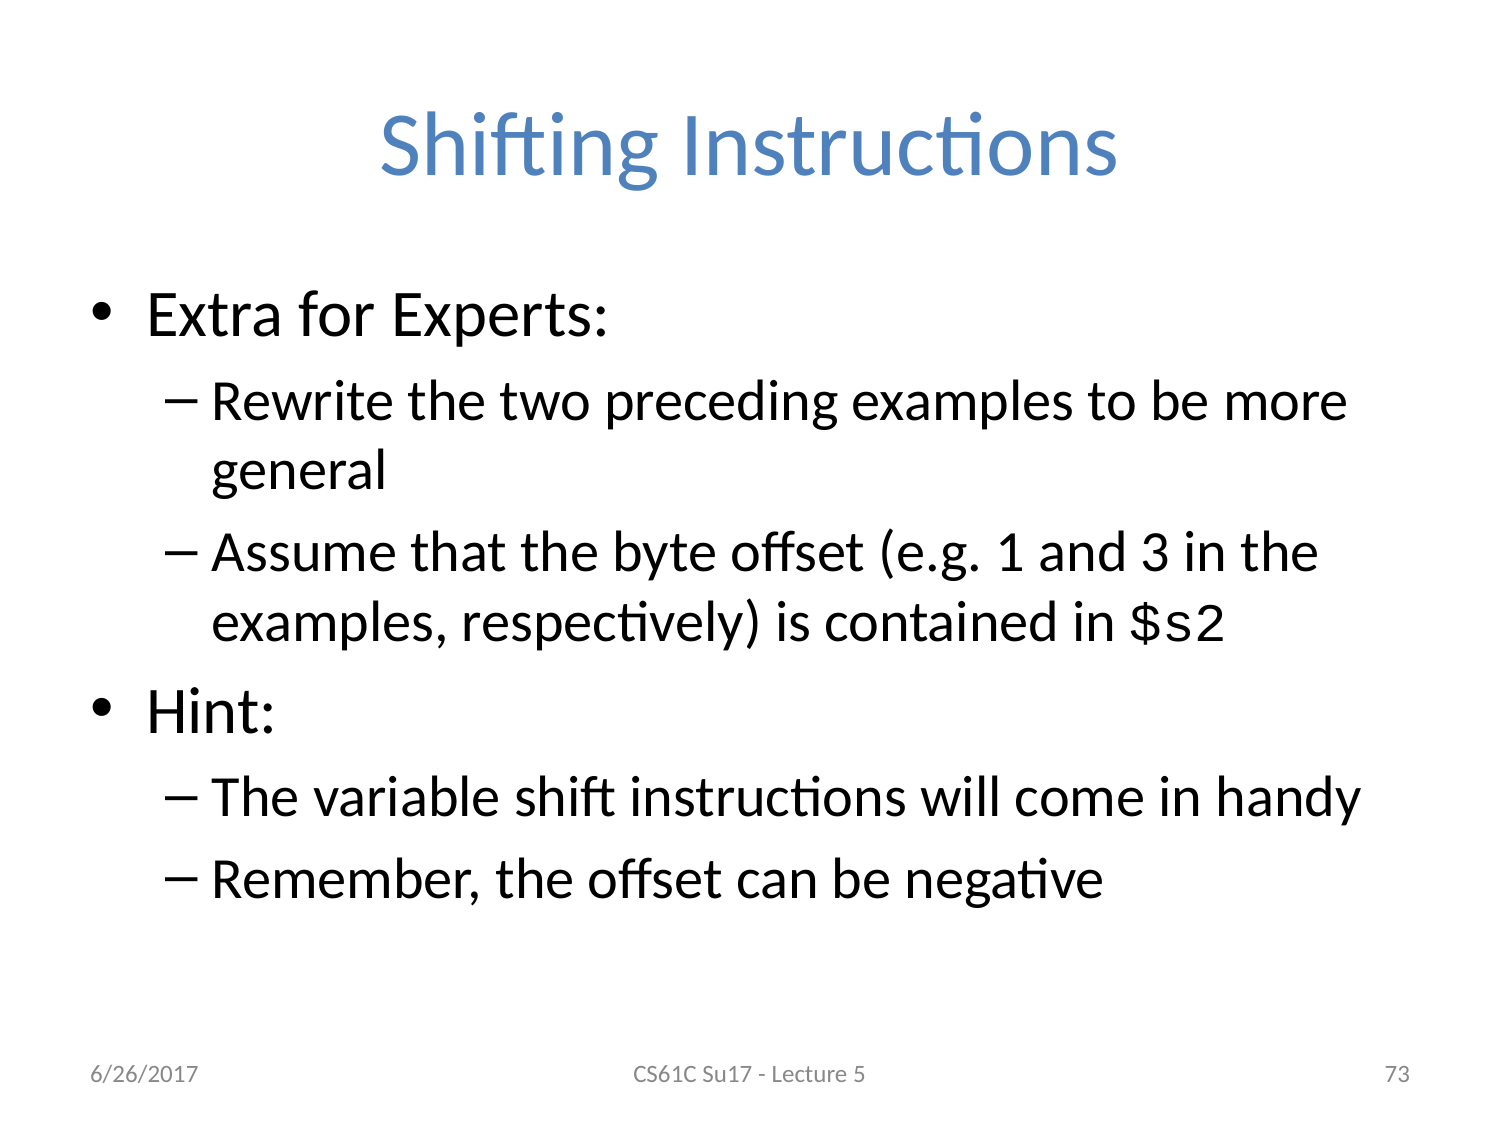

# Shifting Instructions
Extra for Experts:
Rewrite the two preceding examples to be more general
Assume that the byte offset (e.g. 1 and 3 in the examples, respectively) is contained in $s2
Hint:
The variable shift instructions will come in handy
Remember, the offset can be negative
6/26/2017
CS61C Su17 - Lecture 5
73